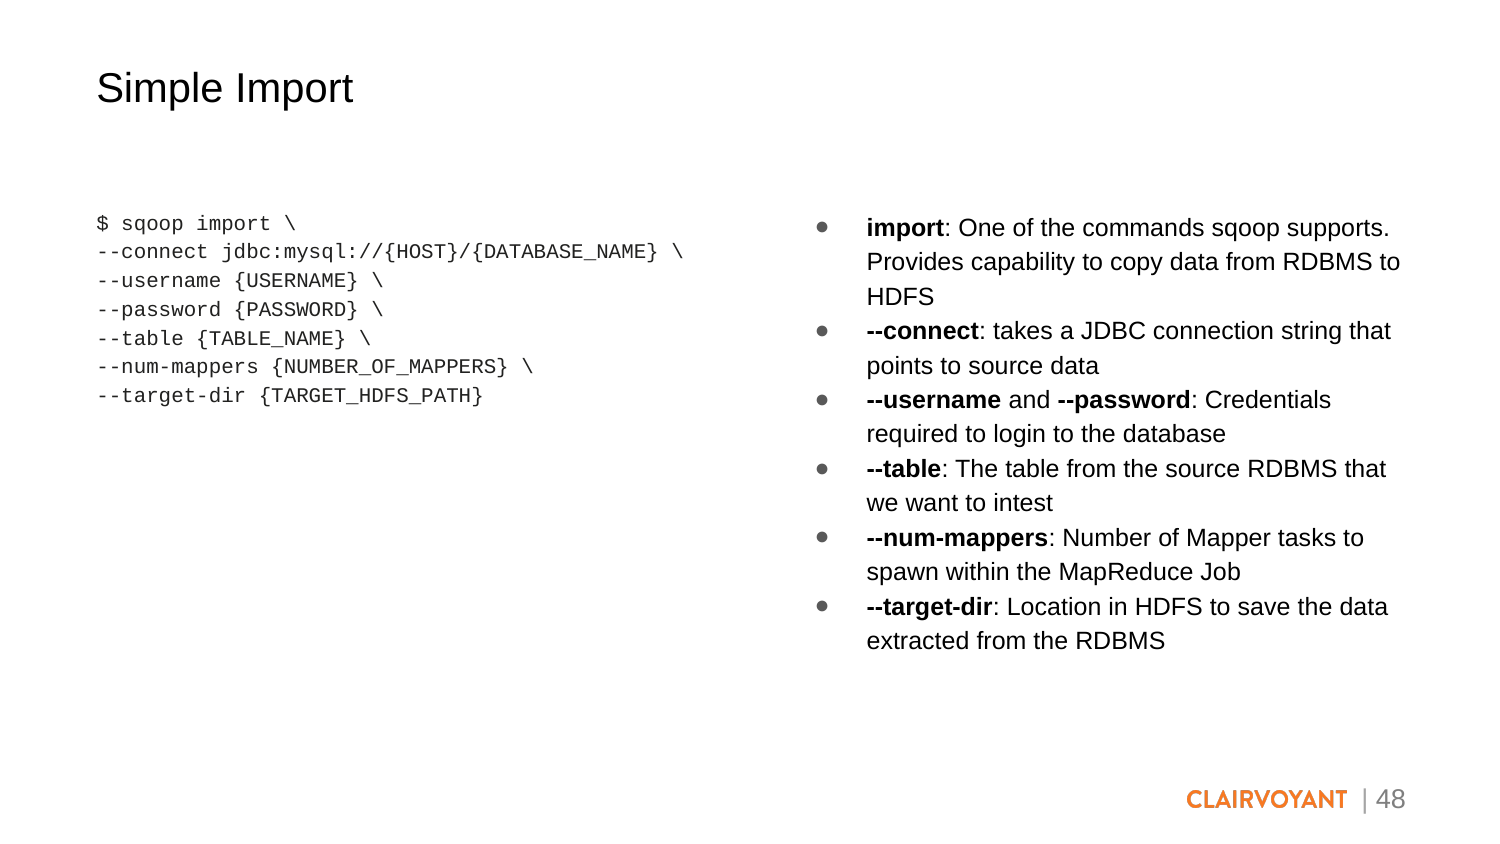

Simple Import
import: One of the commands sqoop supports. Provides capability to copy data from RDBMS to HDFS
--connect: takes a JDBC connection string that points to source data
--username and --password: Credentials required to login to the database
--table: The table from the source RDBMS that we want to intest
--num-mappers: Number of Mapper tasks to spawn within the MapReduce Job
--target-dir: Location in HDFS to save the data extracted from the RDBMS
$ sqoop import \
--connect jdbc:mysql://{HOST}/{DATABASE_NAME} \
--username {USERNAME} \
--password {PASSWORD} \
--table {TABLE_NAME} \
--num-mappers {NUMBER_OF_MAPPERS} \
--target-dir {TARGET_HDFS_PATH}